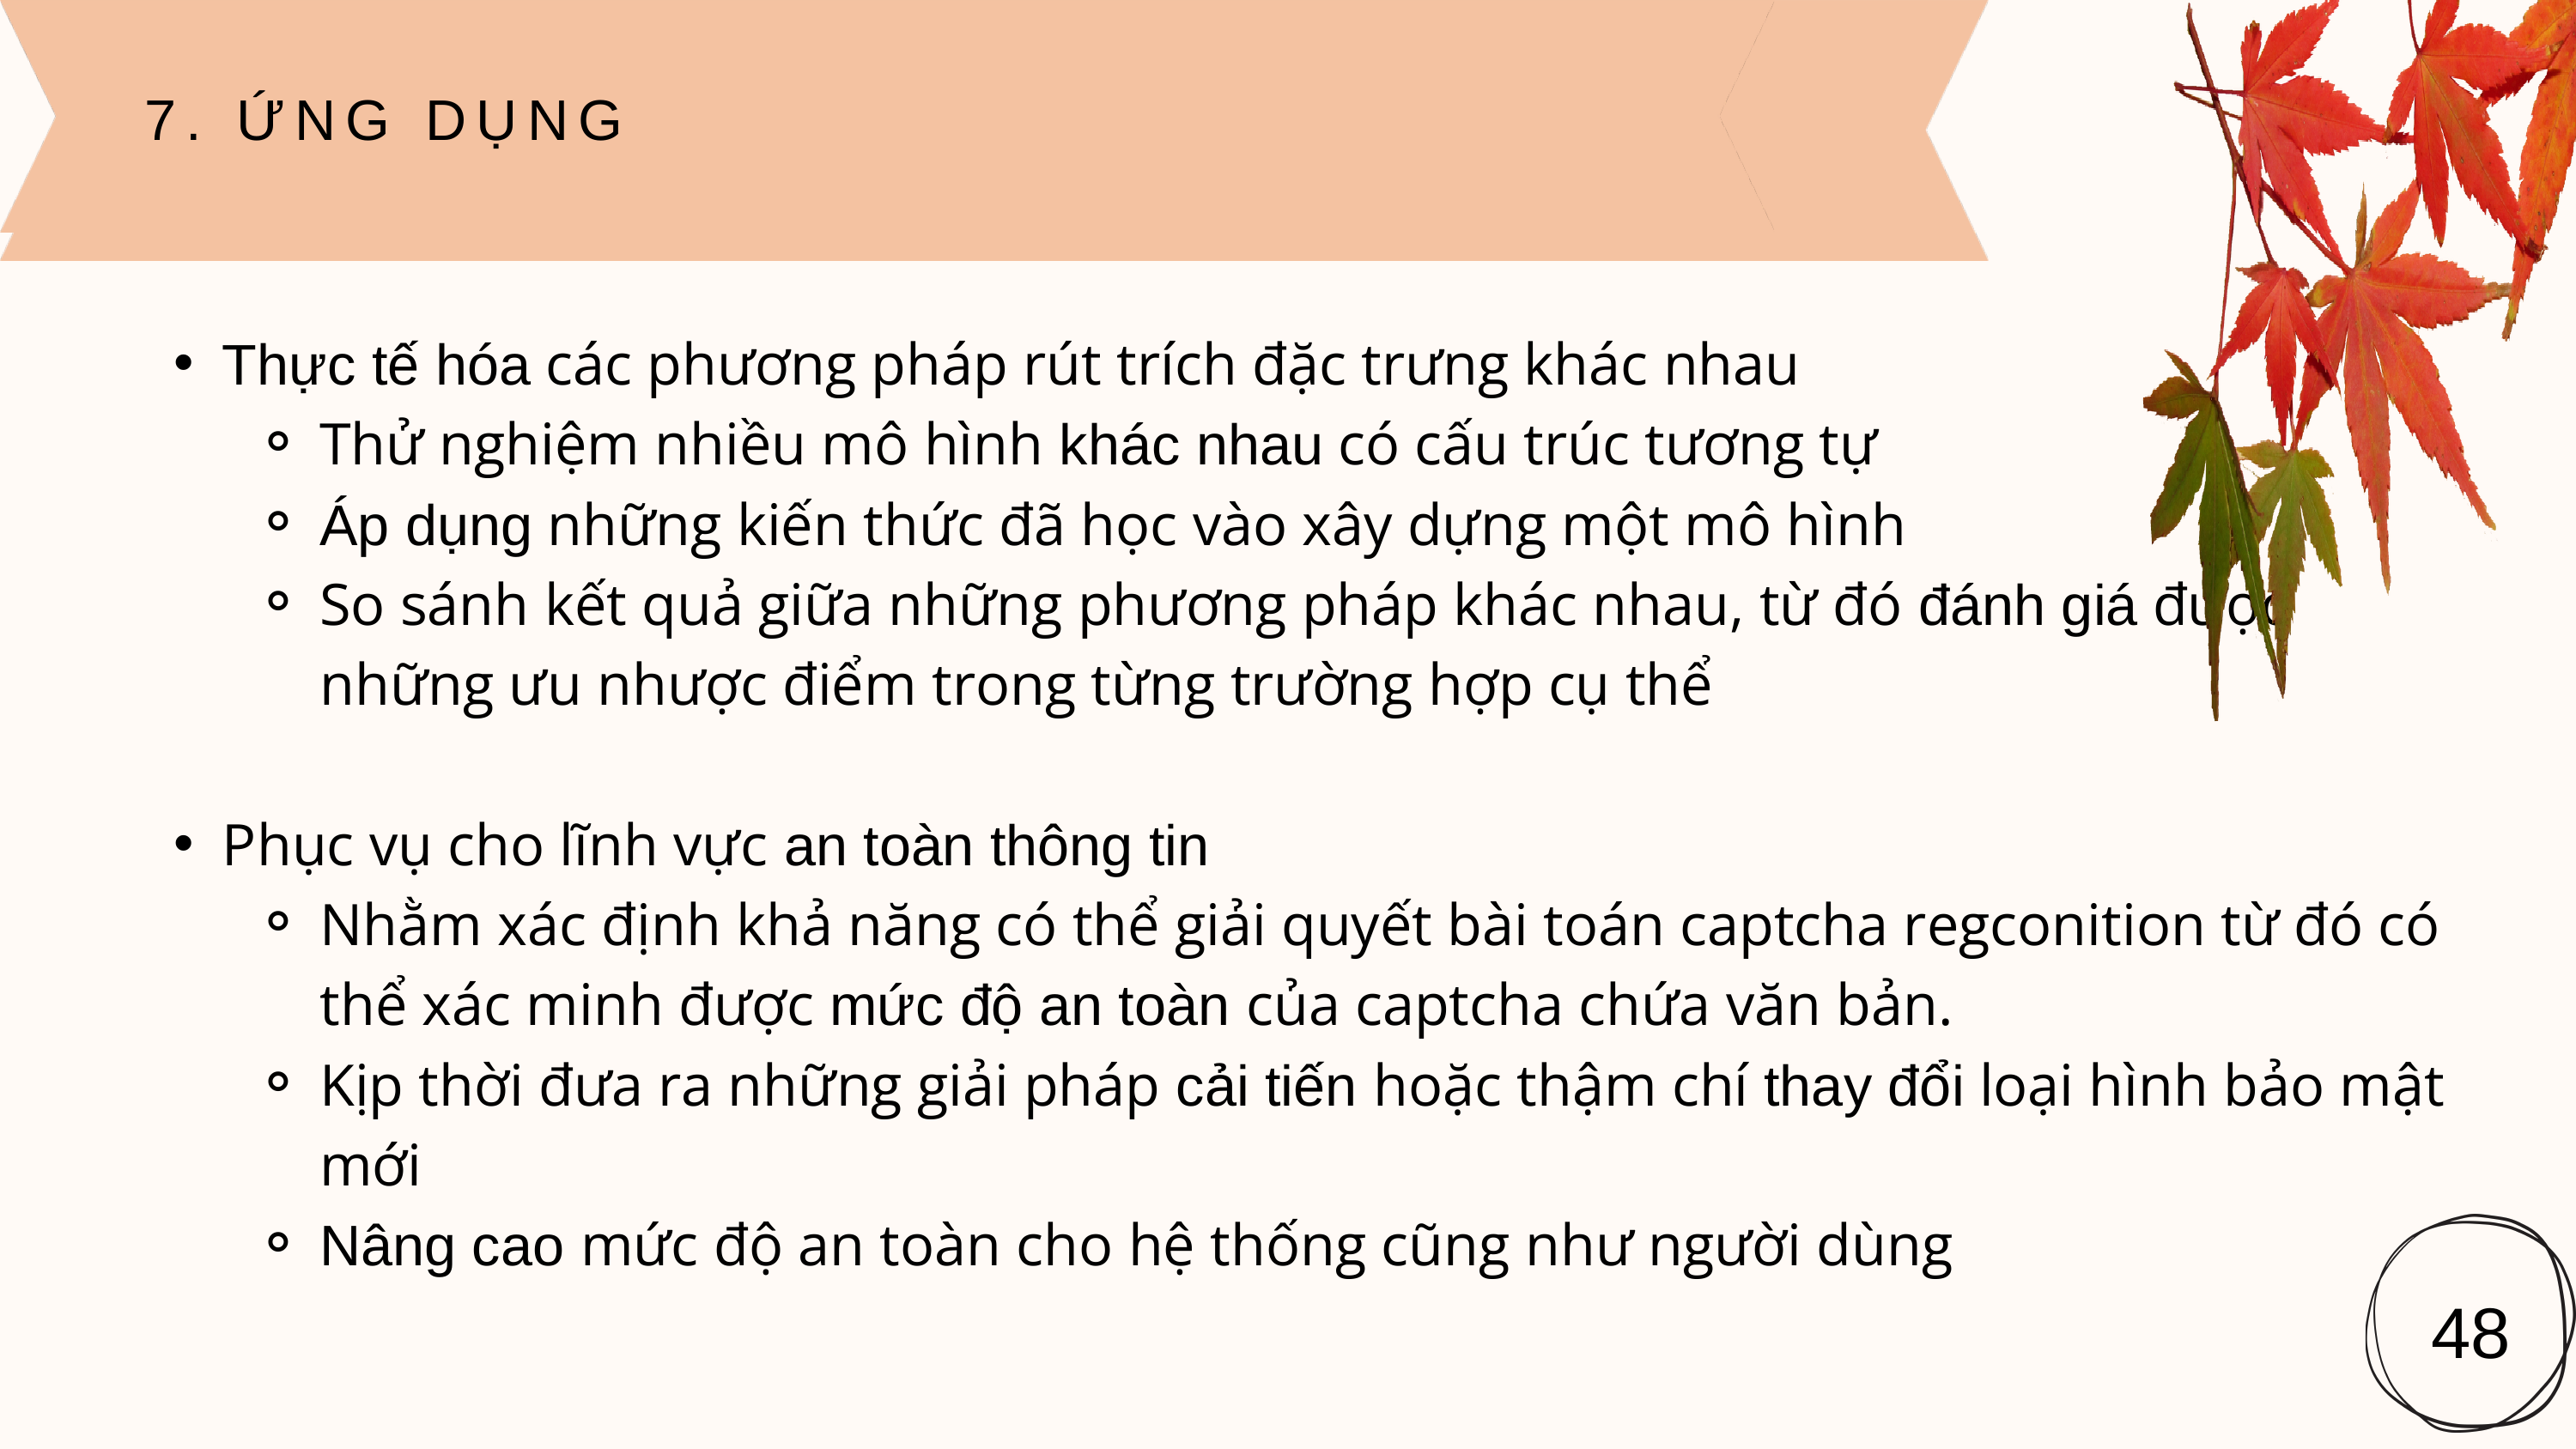

7. ỨNG DỤNG

Thực tế hóa các phương pháp rút trích đặc trưng khác nhau
Thử nghiệm nhiều mô hình khác nhau có cấu trúc tương tự
Áp dụng những kiến thức đã học vào xây dựng một mô hình
So sánh kết quả giữa những phương pháp khác nhau, từ đó đánh giá được những ưu nhược điểm trong từng trường hợp cụ thể

Phục vụ cho lĩnh vực an toàn thông tin
Nhằm xác định khả năng có thể giải quyết bài toán captcha regconition từ đó có thể xác minh được mức độ an toàn của captcha chứa văn bản.
Kịp thời đưa ra những giải pháp cải tiến hoặc thậm chí thay đổi loại hình bảo mật mới
Nâng cao mức độ an toàn cho hệ thống cũng như người dùng

48